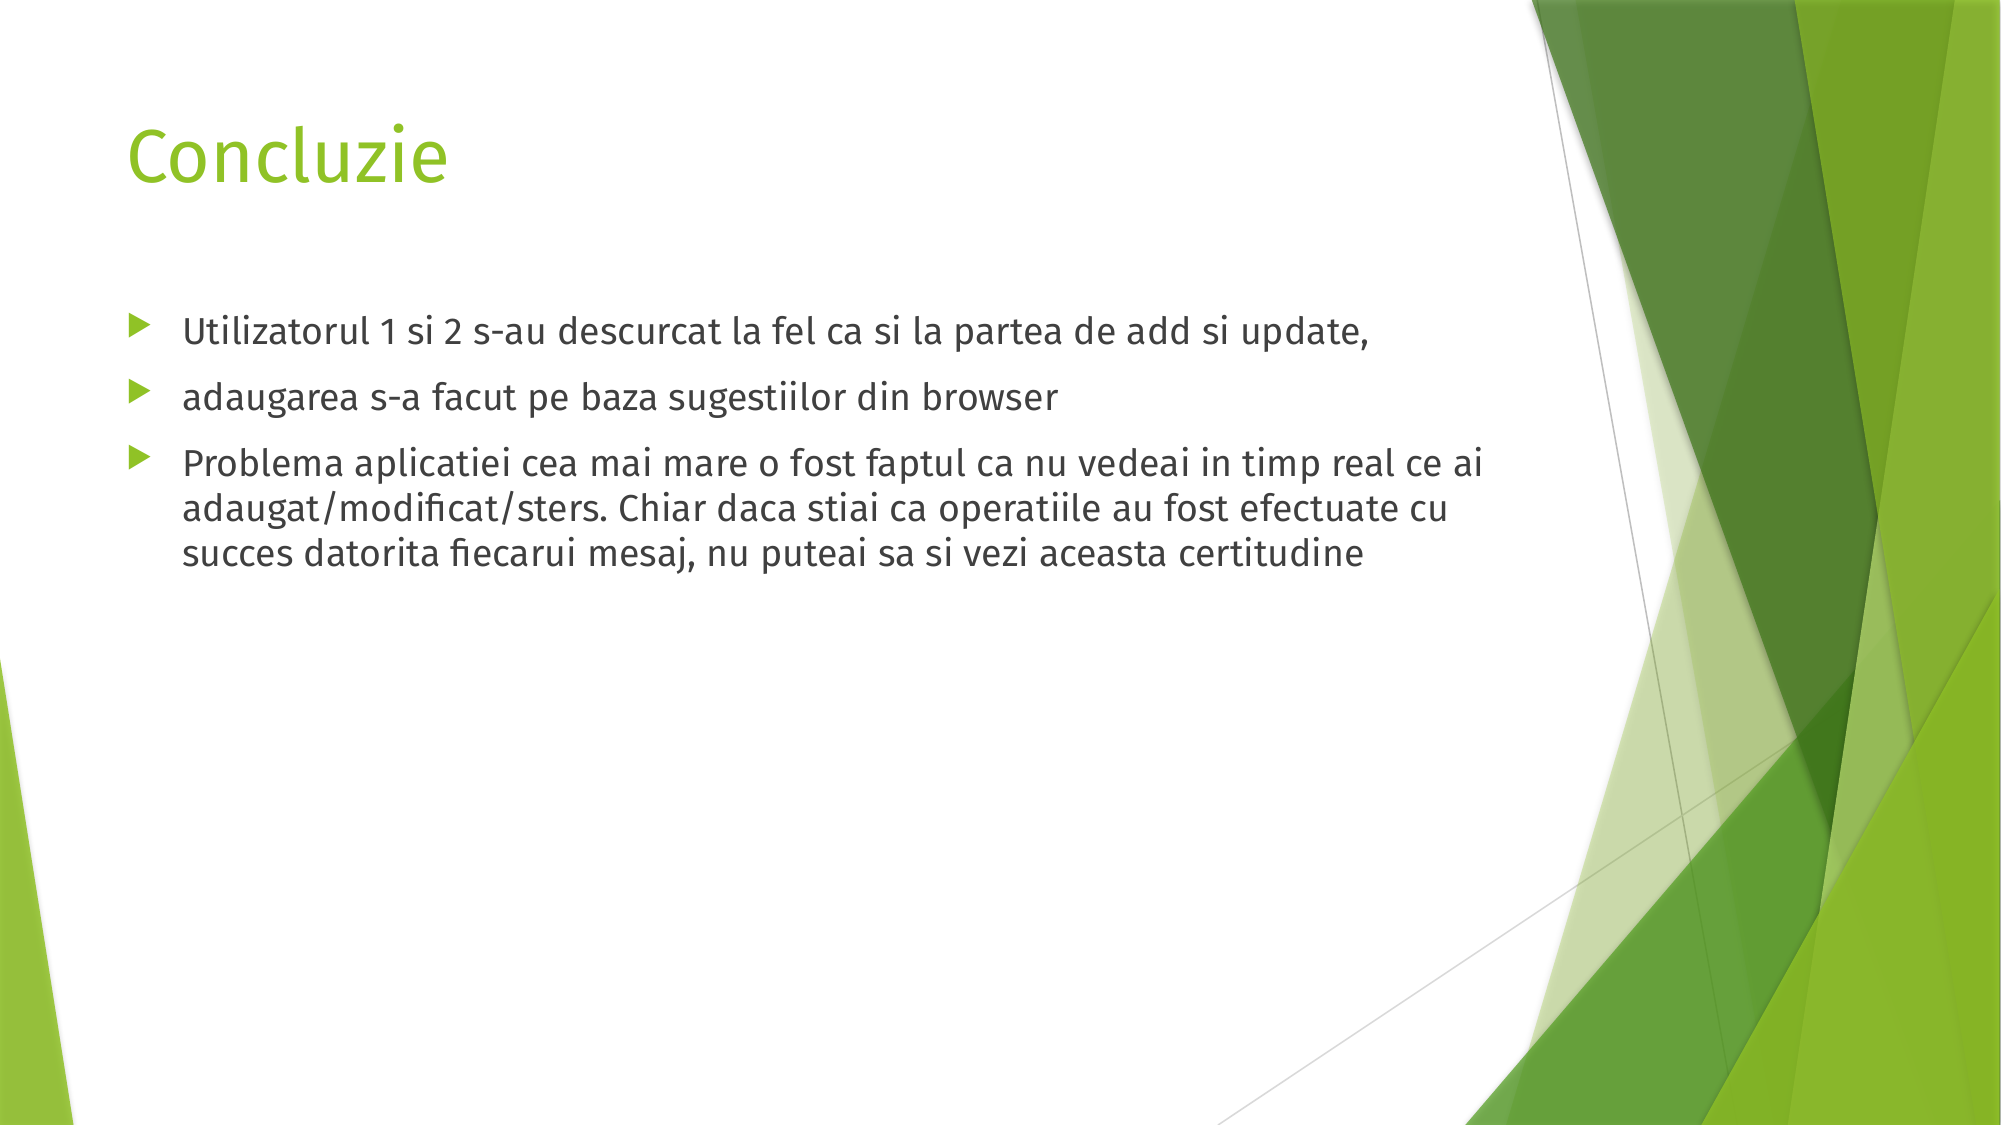

# Concluzie
Utilizatorul 1 si 2 s-au descurcat la fel ca si la partea de add si update,
adaugarea s-a facut pe baza sugestiilor din browser
Problema aplicatiei cea mai mare o fost faptul ca nu vedeai in timp real ce ai adaugat/modificat/sters. Chiar daca stiai ca operatiile au fost efectuate cu succes datorita fiecarui mesaj, nu puteai sa si vezi aceasta certitudine